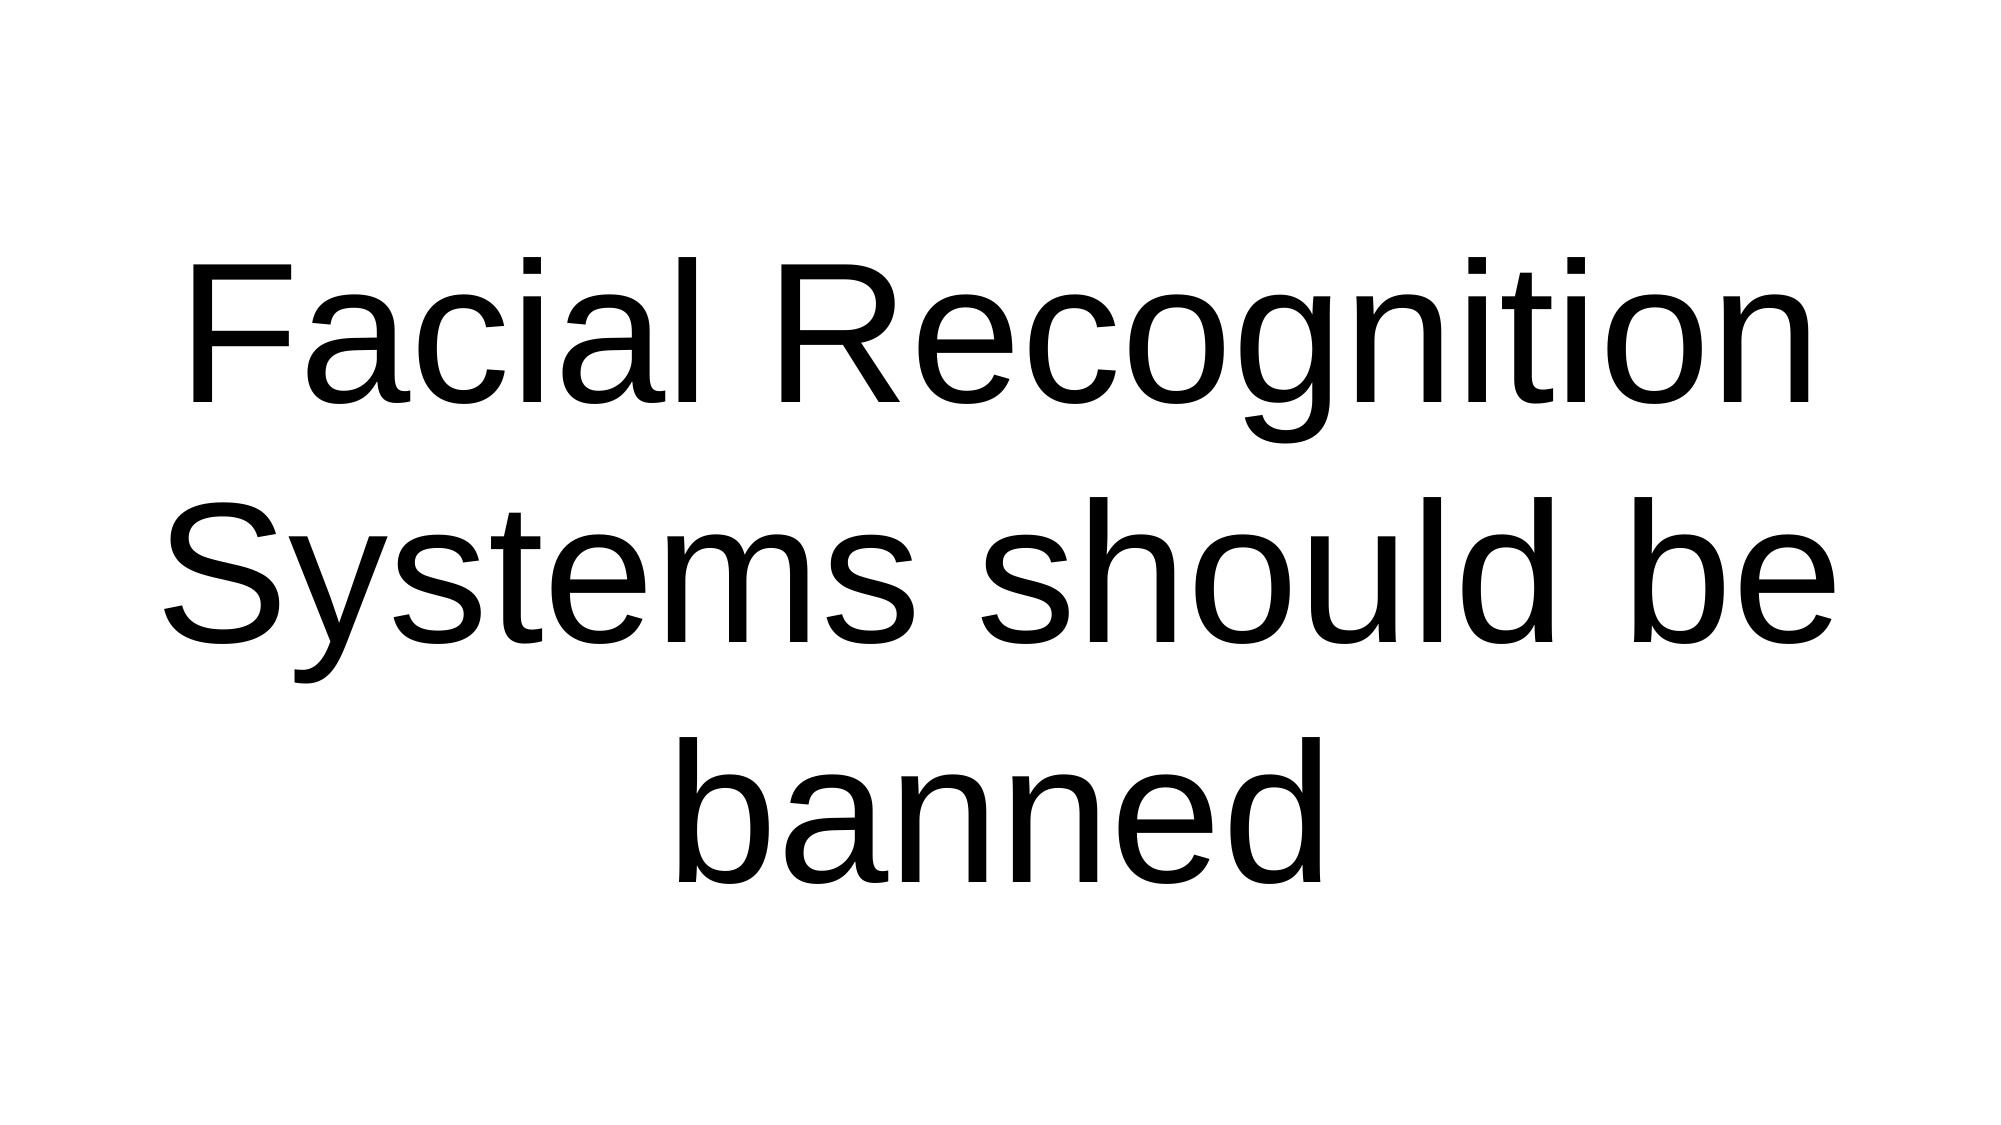

# Facial Recognition Systems should be banned